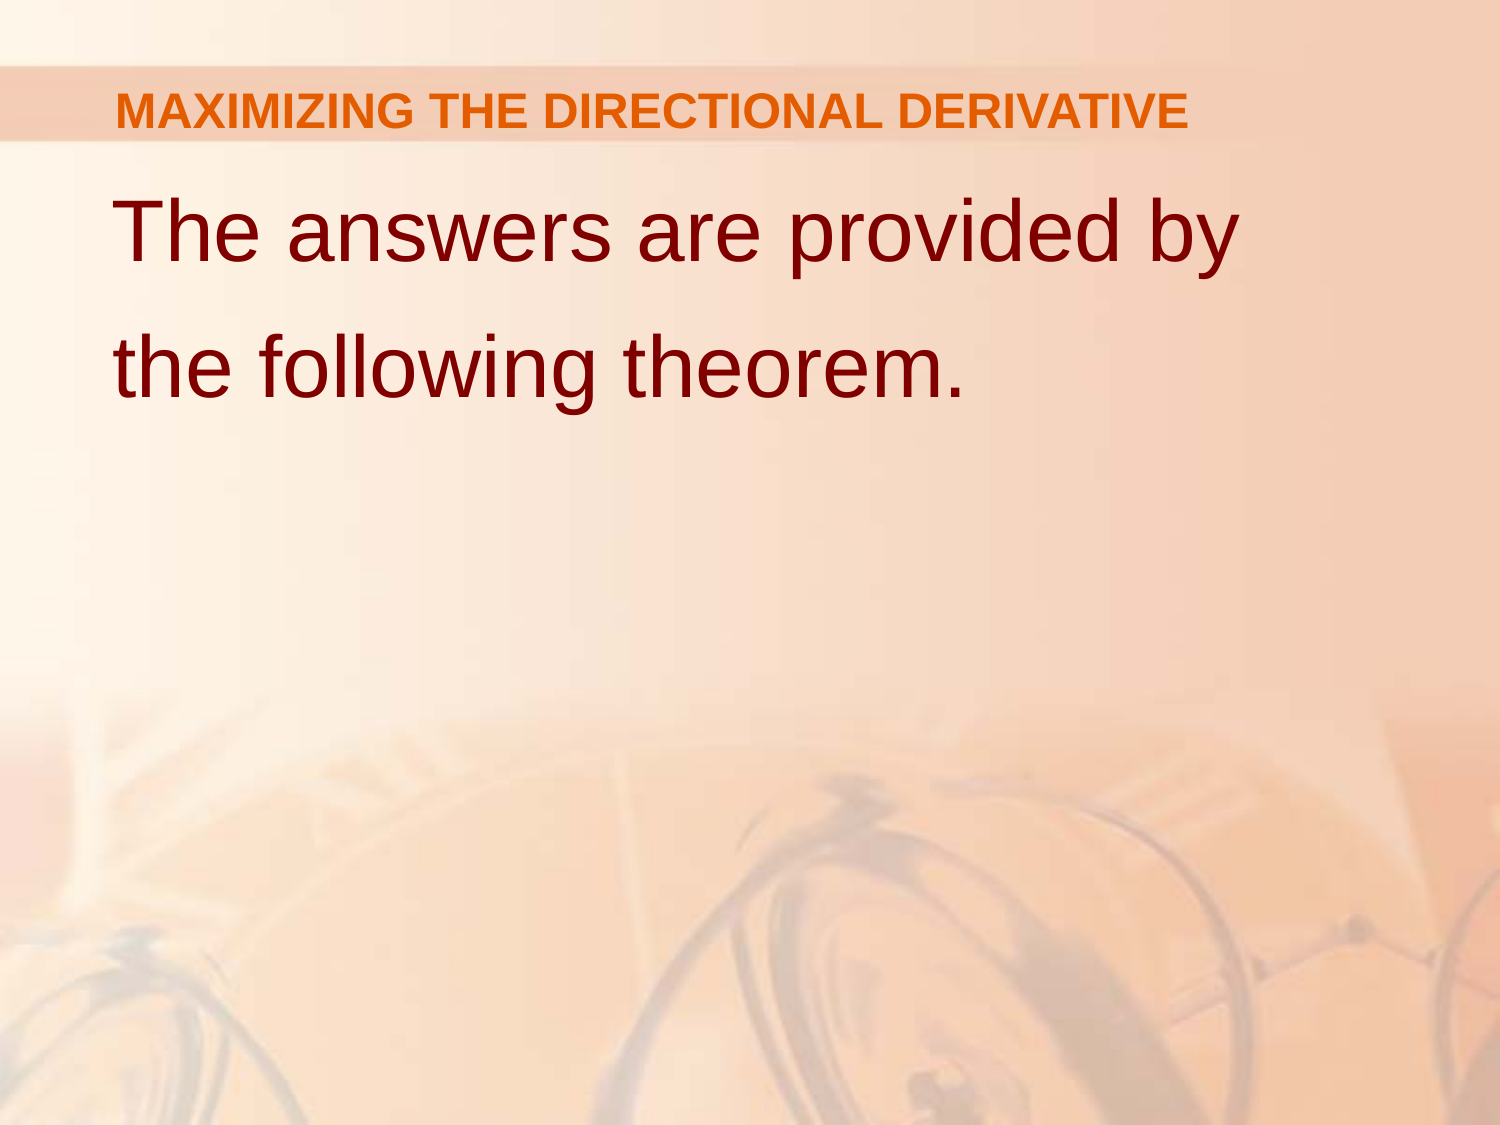

# MAXIMIZING THE DIRECTIONAL DERIVATIVE
The answers are provided by
the following theorem.